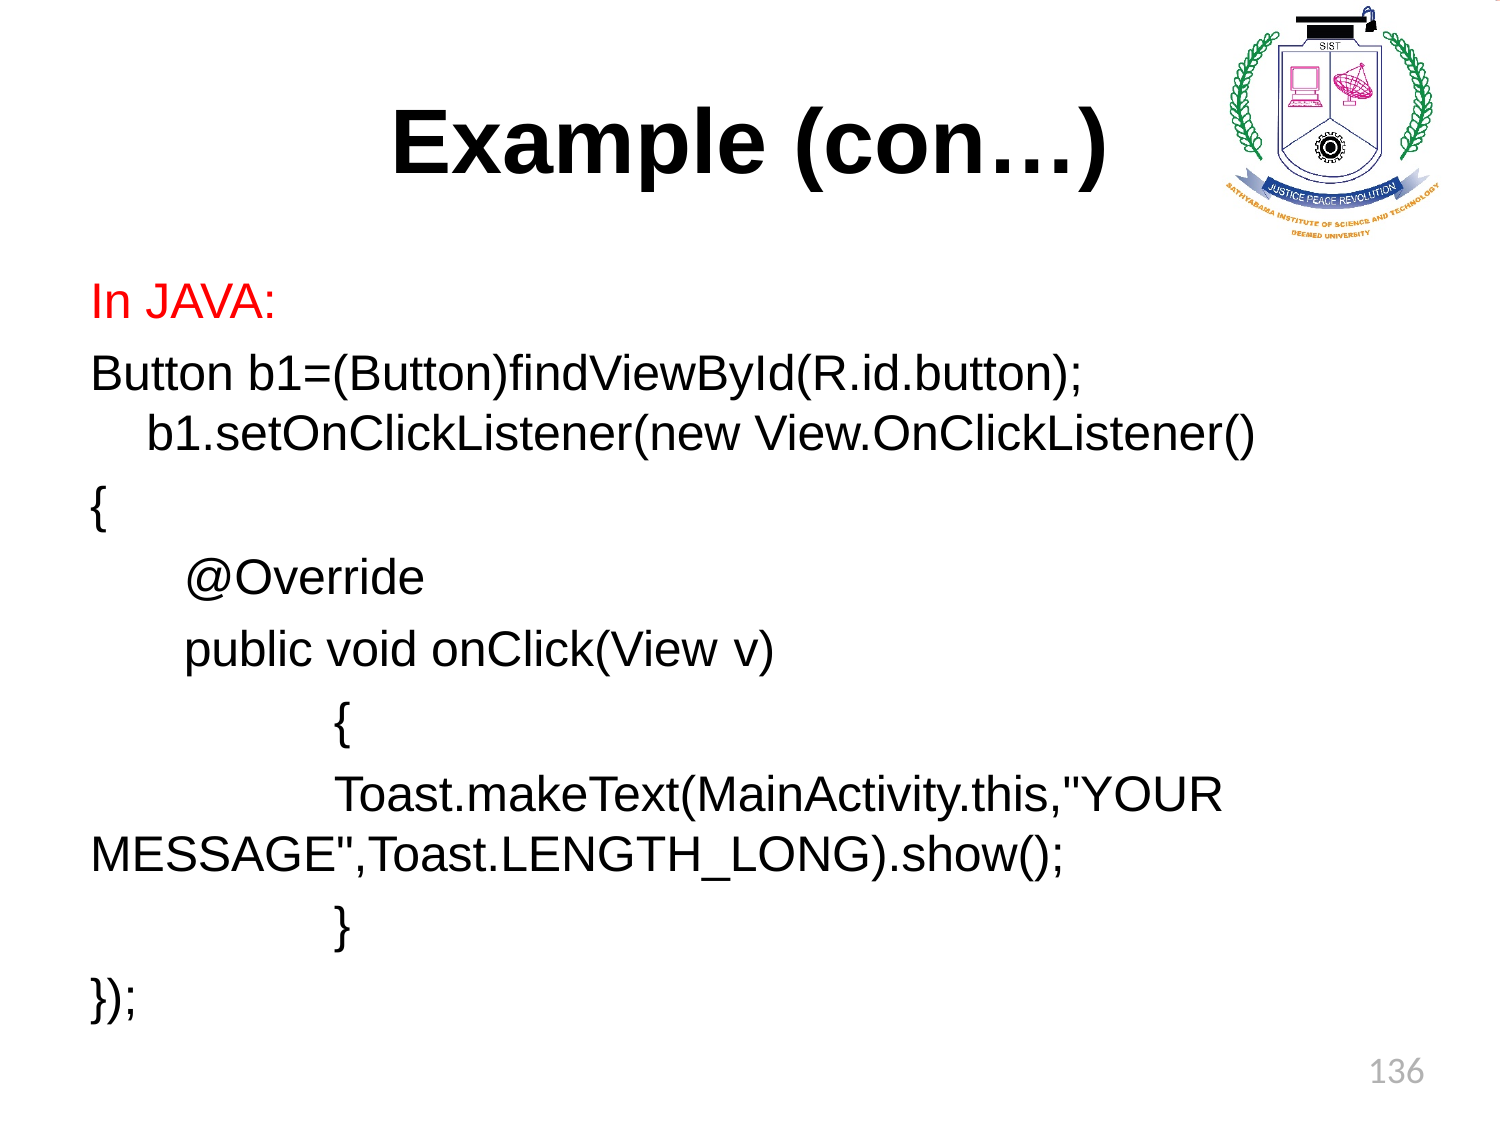

# Example (con…)
In JAVA:
Button b1=(Button)findViewById(R.id.button);  b1.setOnClickListener(new View.OnClickListener()
{
@Override
public void onClick(View v)
{
Toast.makeText(MainActivity.this,"YOUR
MESSAGE",Toast.LENGTH_LONG).show();
}
});
136